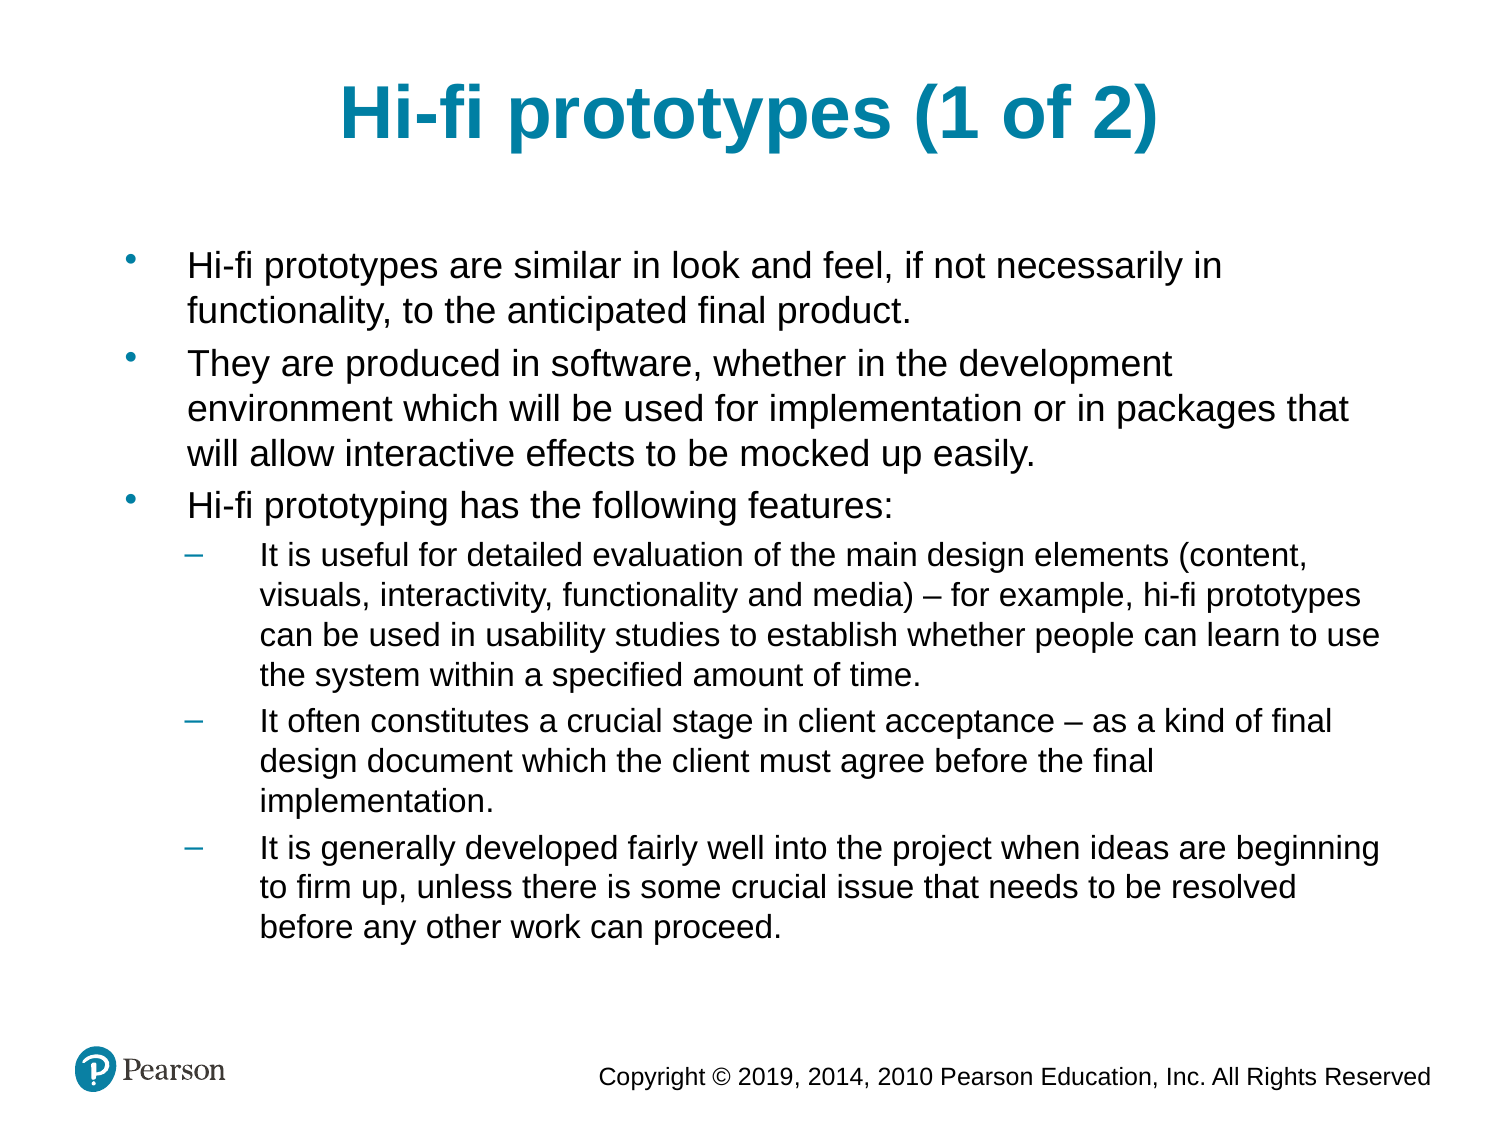

Hi-fi prototypes (1 of 2)
Hi-fi prototypes are similar in look and feel, if not necessarily in functionality, to the anticipated final product.
They are produced in software, whether in the development environment which will be used for implementation or in packages that will allow interactive effects to be mocked up easily.
Hi-fi prototyping has the following features:
It is useful for detailed evaluation of the main design elements (content, visuals, interactivity, functionality and media) – for example, hi-fi prototypes can be used in usability studies to establish whether people can learn to use the system within a specified amount of time.
It often constitutes a crucial stage in client acceptance – as a kind of final design document which the client must agree before the final implementation.
It is generally developed fairly well into the project when ideas are beginning to firm up, unless there is some crucial issue that needs to be resolved before any other work can proceed.